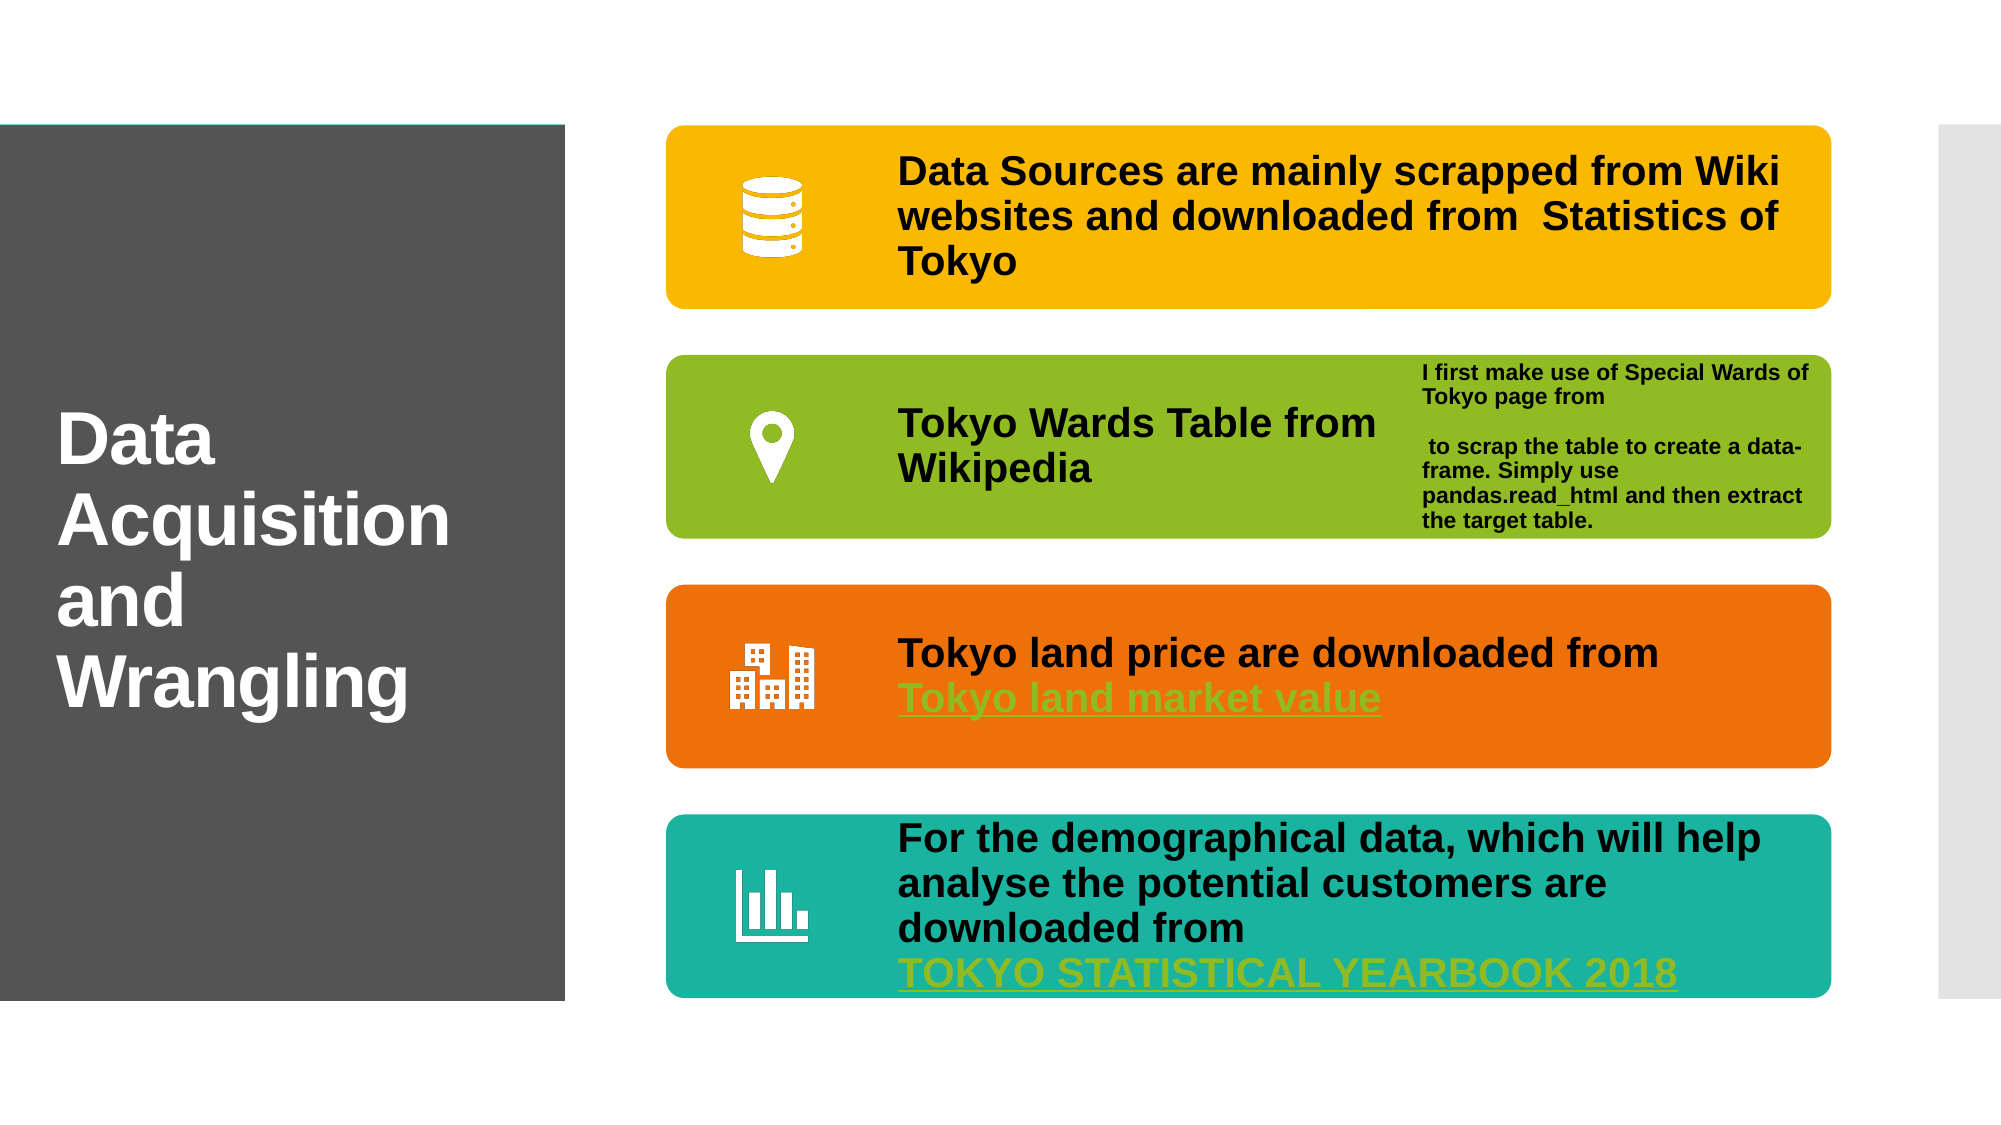

Data Sources are mainly scrapped from Wiki websites and downloaded from  Statistics of Tokyo
Tokyo Wards Table from Wikipedia
I first make use of Special Wards of Tokyo page from Wikipedia - Special Wards of Tokyo to scrap the table to create a data-frame. Simply use pandas.read_html and then extract the target table.
Tokyo land price are downloaded from Tokyo land market value
For the demographical data, which will help analyse the potential customers are downloaded from TOKYO STATISTICAL YEARBOOK 2018

# Data Acquisition and Wrangling